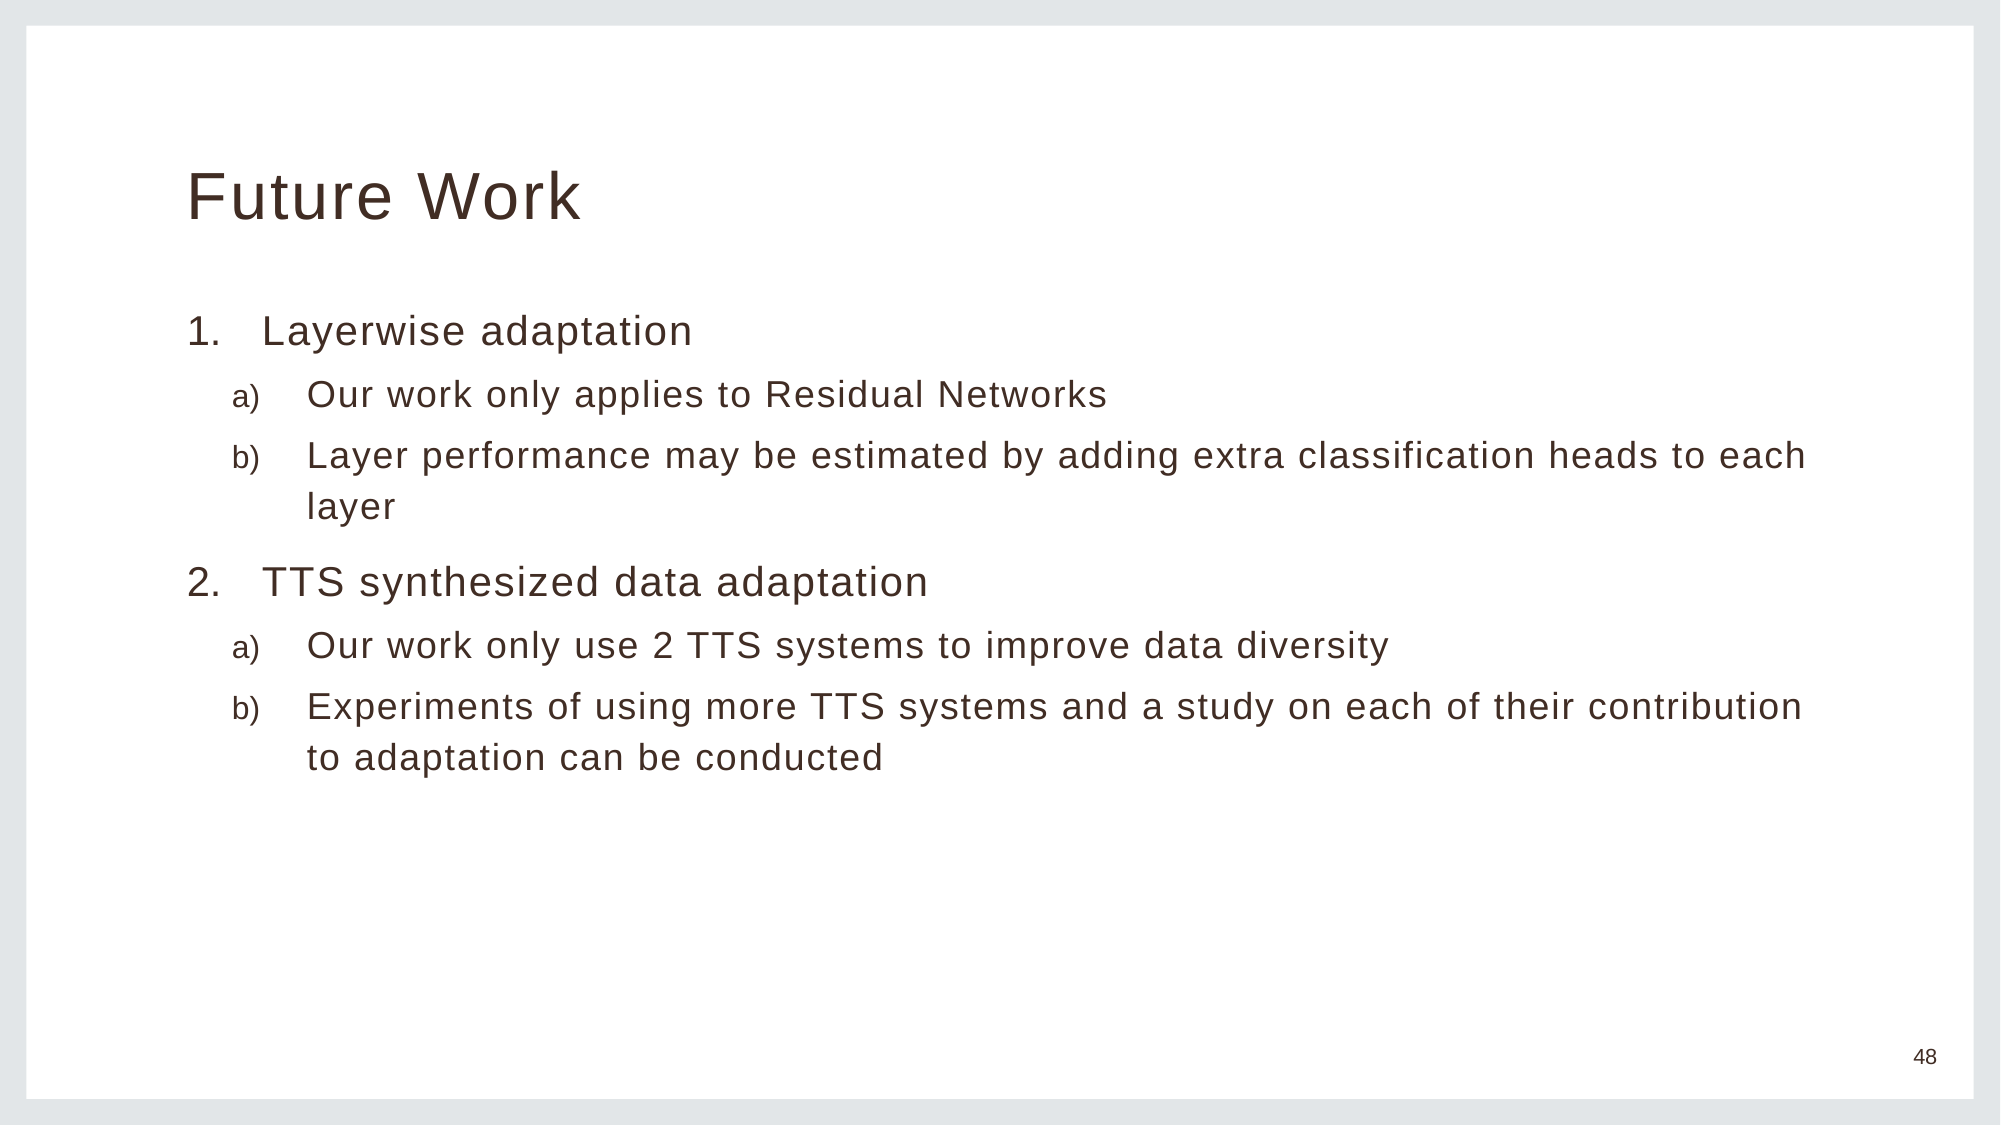

# Future Work
Layerwise adaptation
Our work only applies to Residual Networks
Layer performance may be estimated by adding extra classification heads to each layer
TTS synthesized data adaptation
Our work only use 2 TTS systems to improve data diversity
Experiments of using more TTS systems and a study on each of their contribution to adaptation can be conducted
48